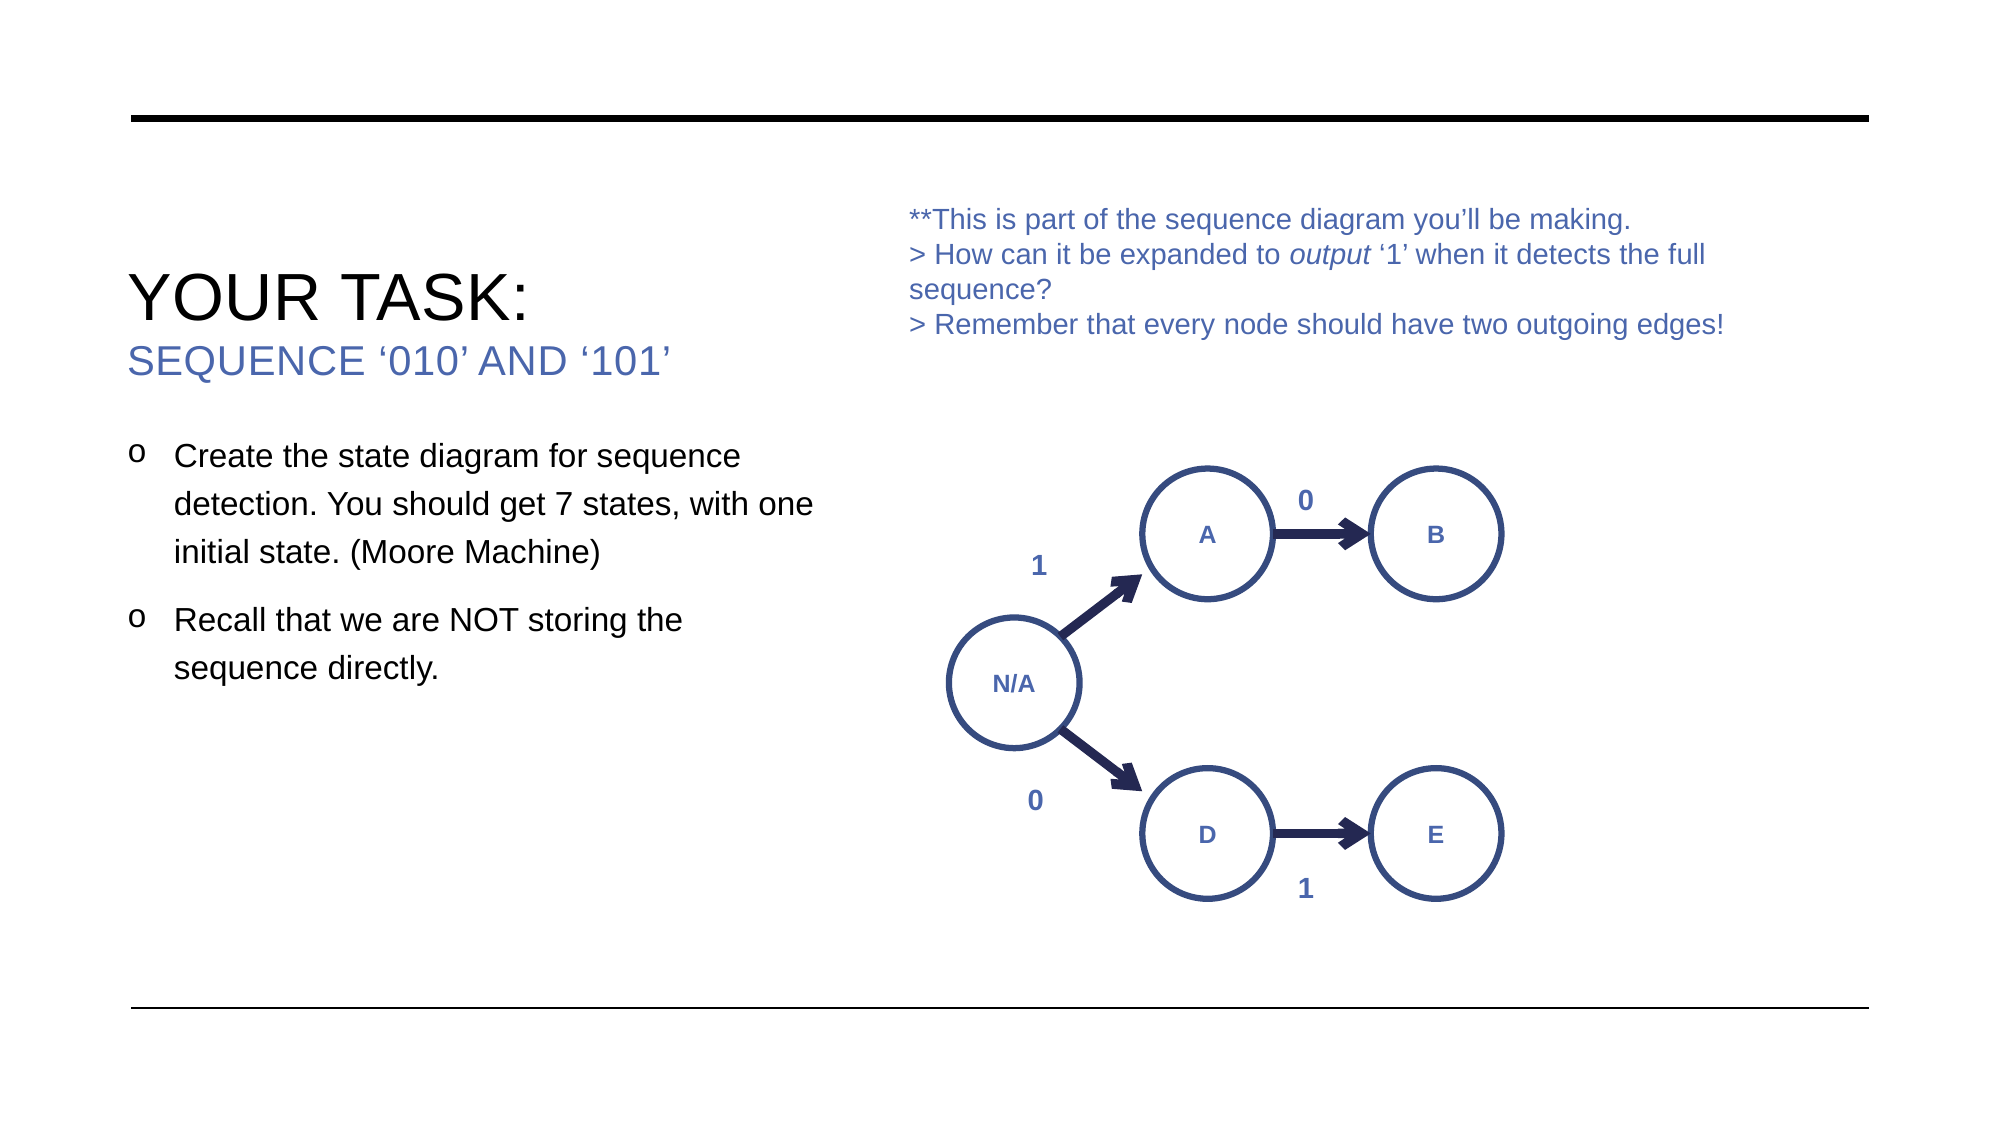

**This is part of the sequence diagram you’ll be making.
> How can it be expanded to output ‘1’ when it detects the full
sequence?
> Remember that every node should have two outgoing edges!
# Your Task: Sequence ‘010’ and ‘101’
Create the state diagram for sequence detection. You should get 7 states, with one initial state. (Moore Machine)
Recall that we are NOT storing the sequence directly.
A
B
0
1
N/A
D
E
0
1